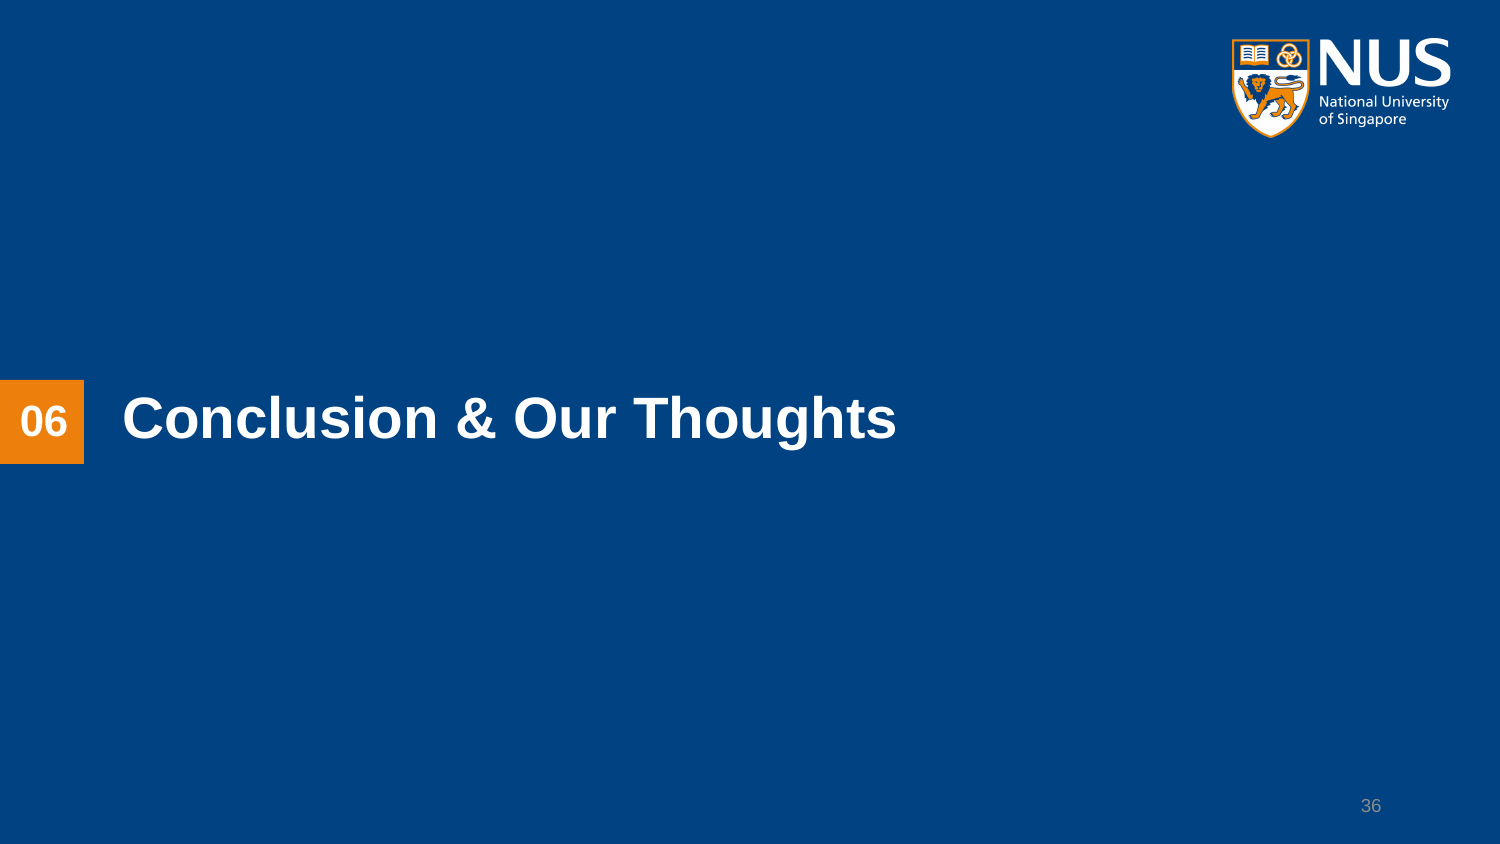

06
# Conclusion & Our Thoughts
36